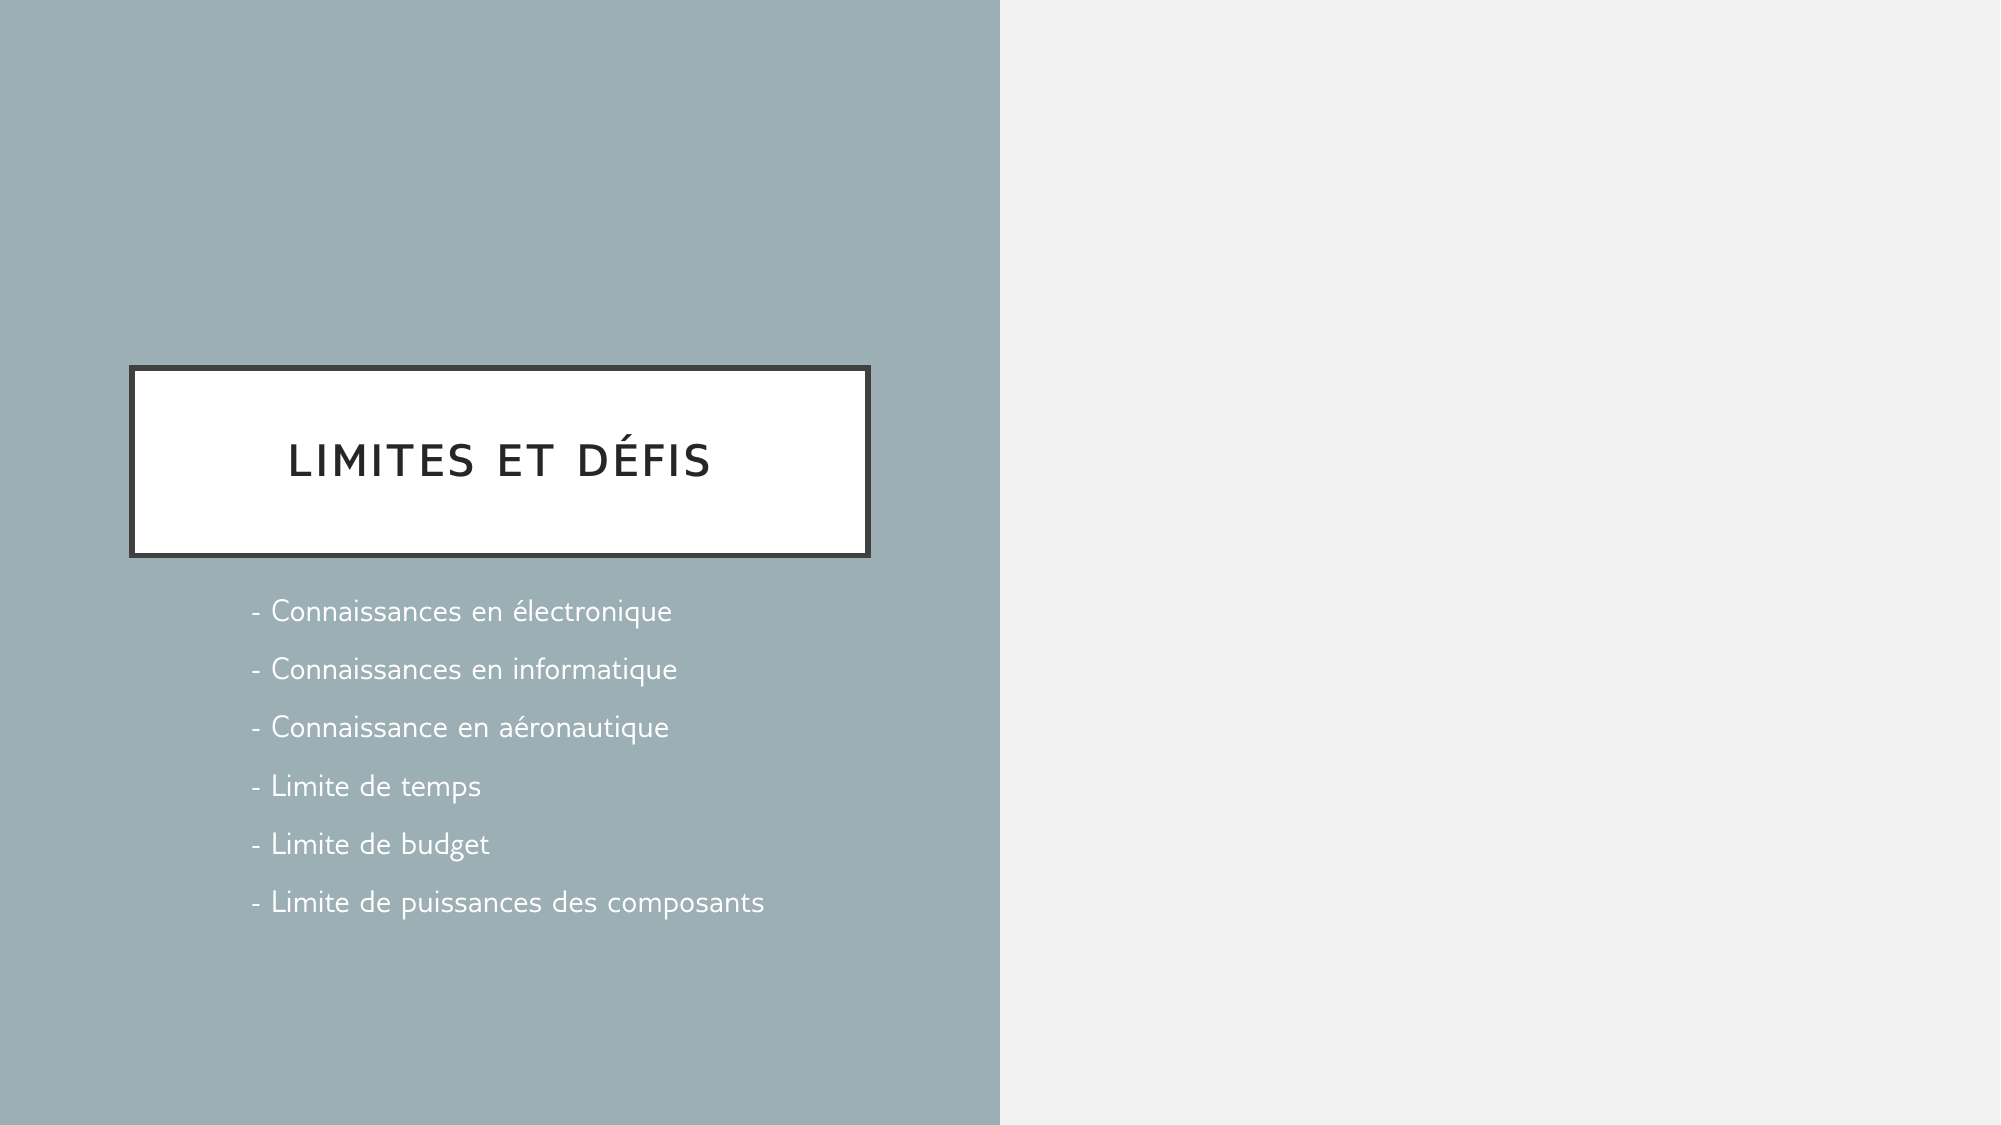

# Limites et défis
- Connaissances en électronique
- Connaissances en informatique
- Connaissance en aéronautique
- Limite de temps
- Limite de budget
- Limite de puissances des composants